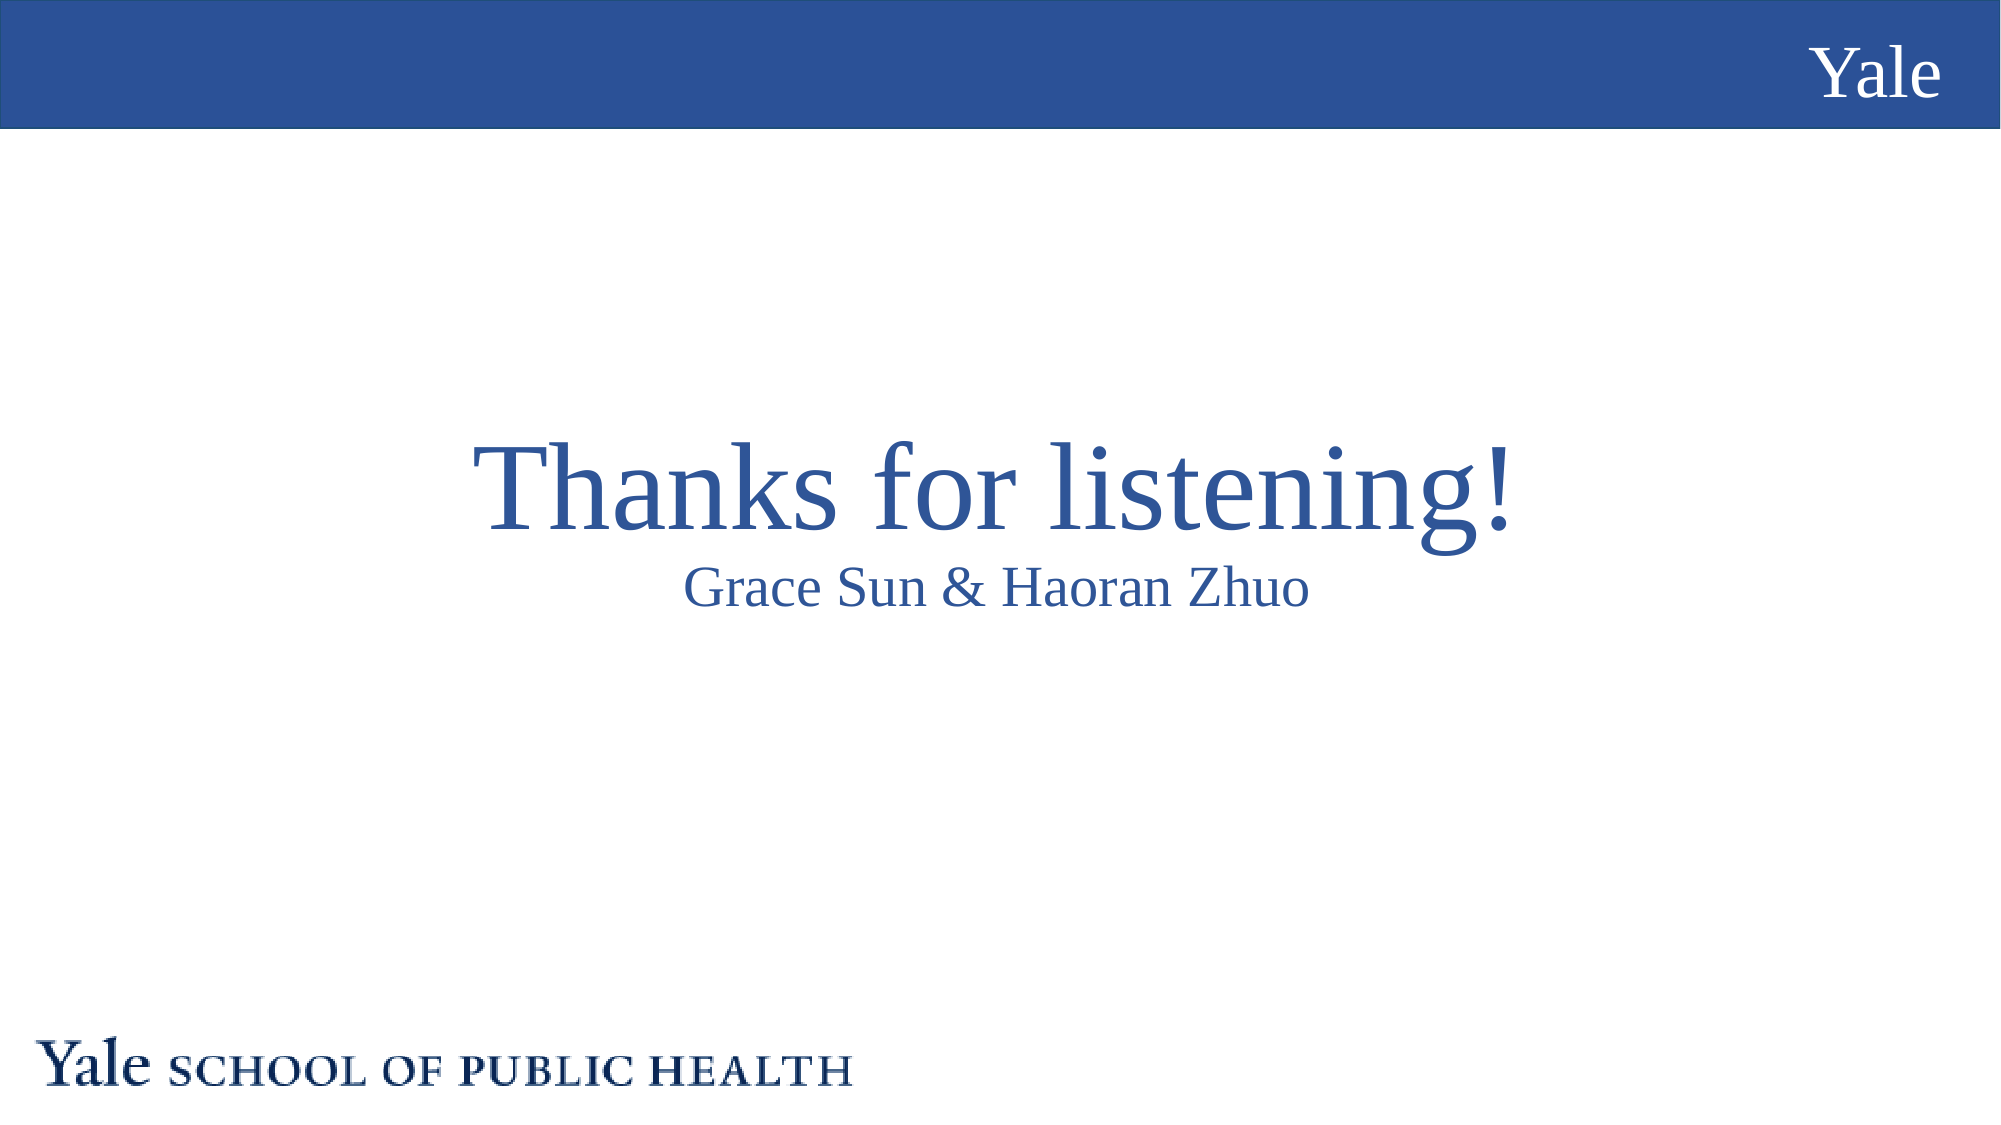

# Thanks for listening! Grace Sun & Haoran Zhuo